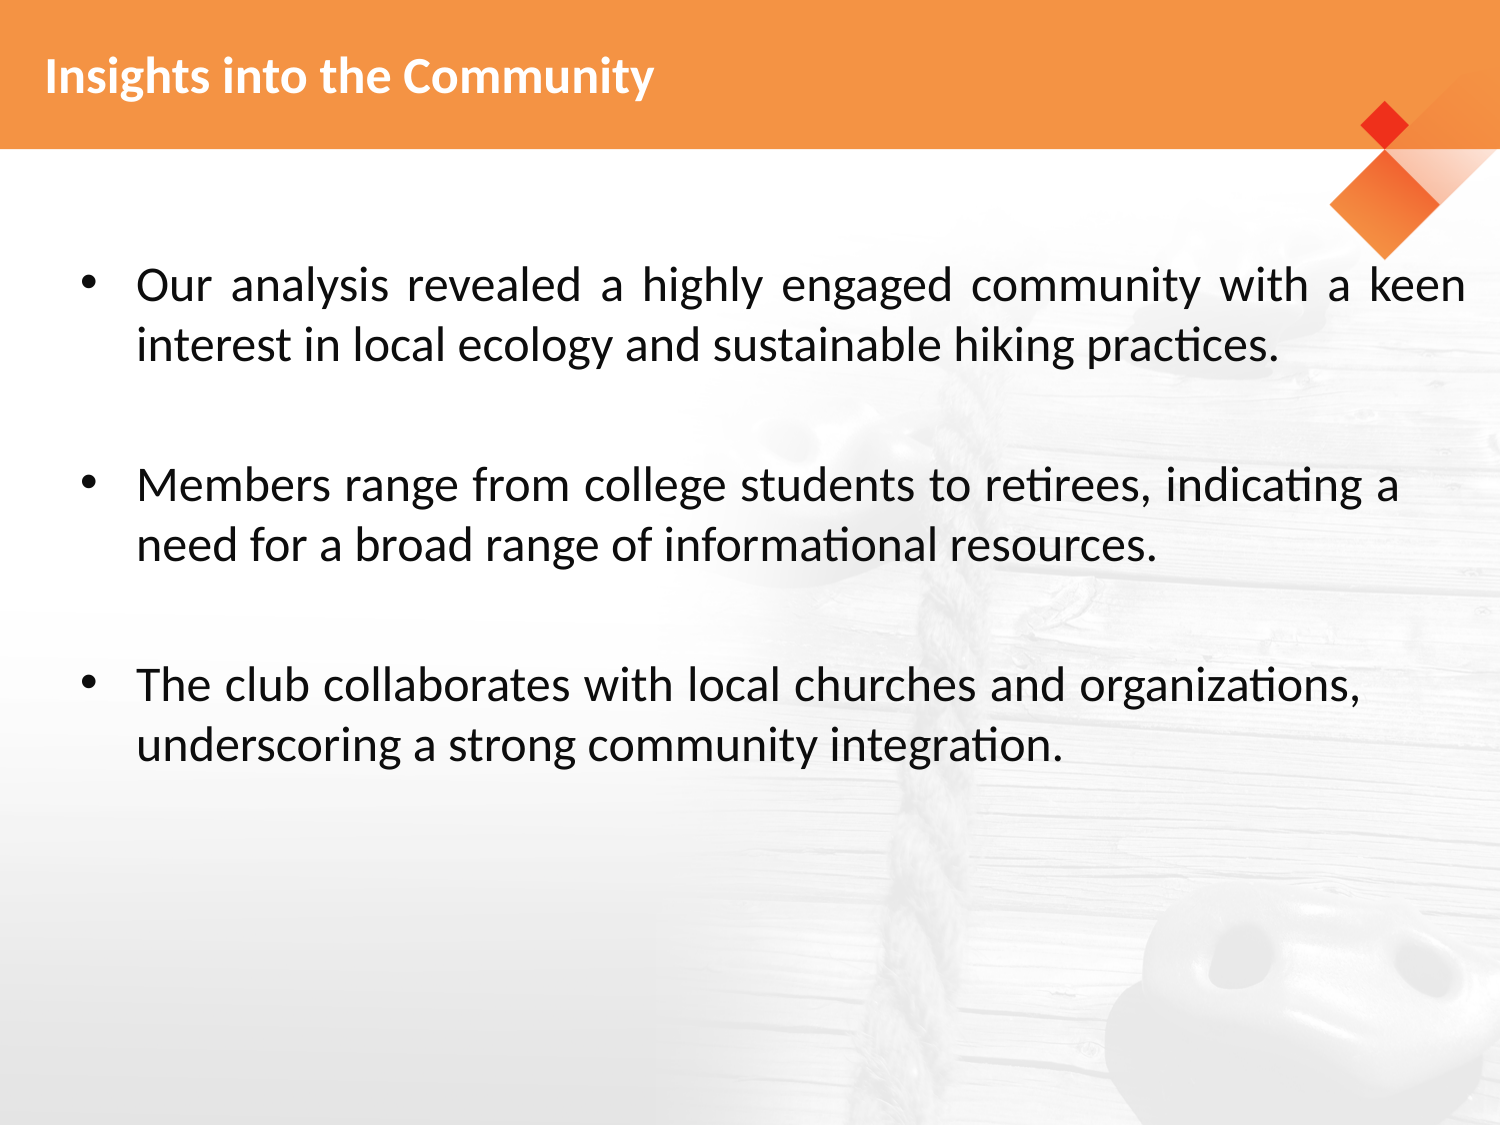

# Insights into the Community
Our analysis revealed a highly engaged community with a keen interest in local ecology and sustainable hiking practices.

Members range from college students to retirees, indicating a      need for a broad range of informational resources.

The club collaborates with local churches and organizations,         underscoring a strong community integration.